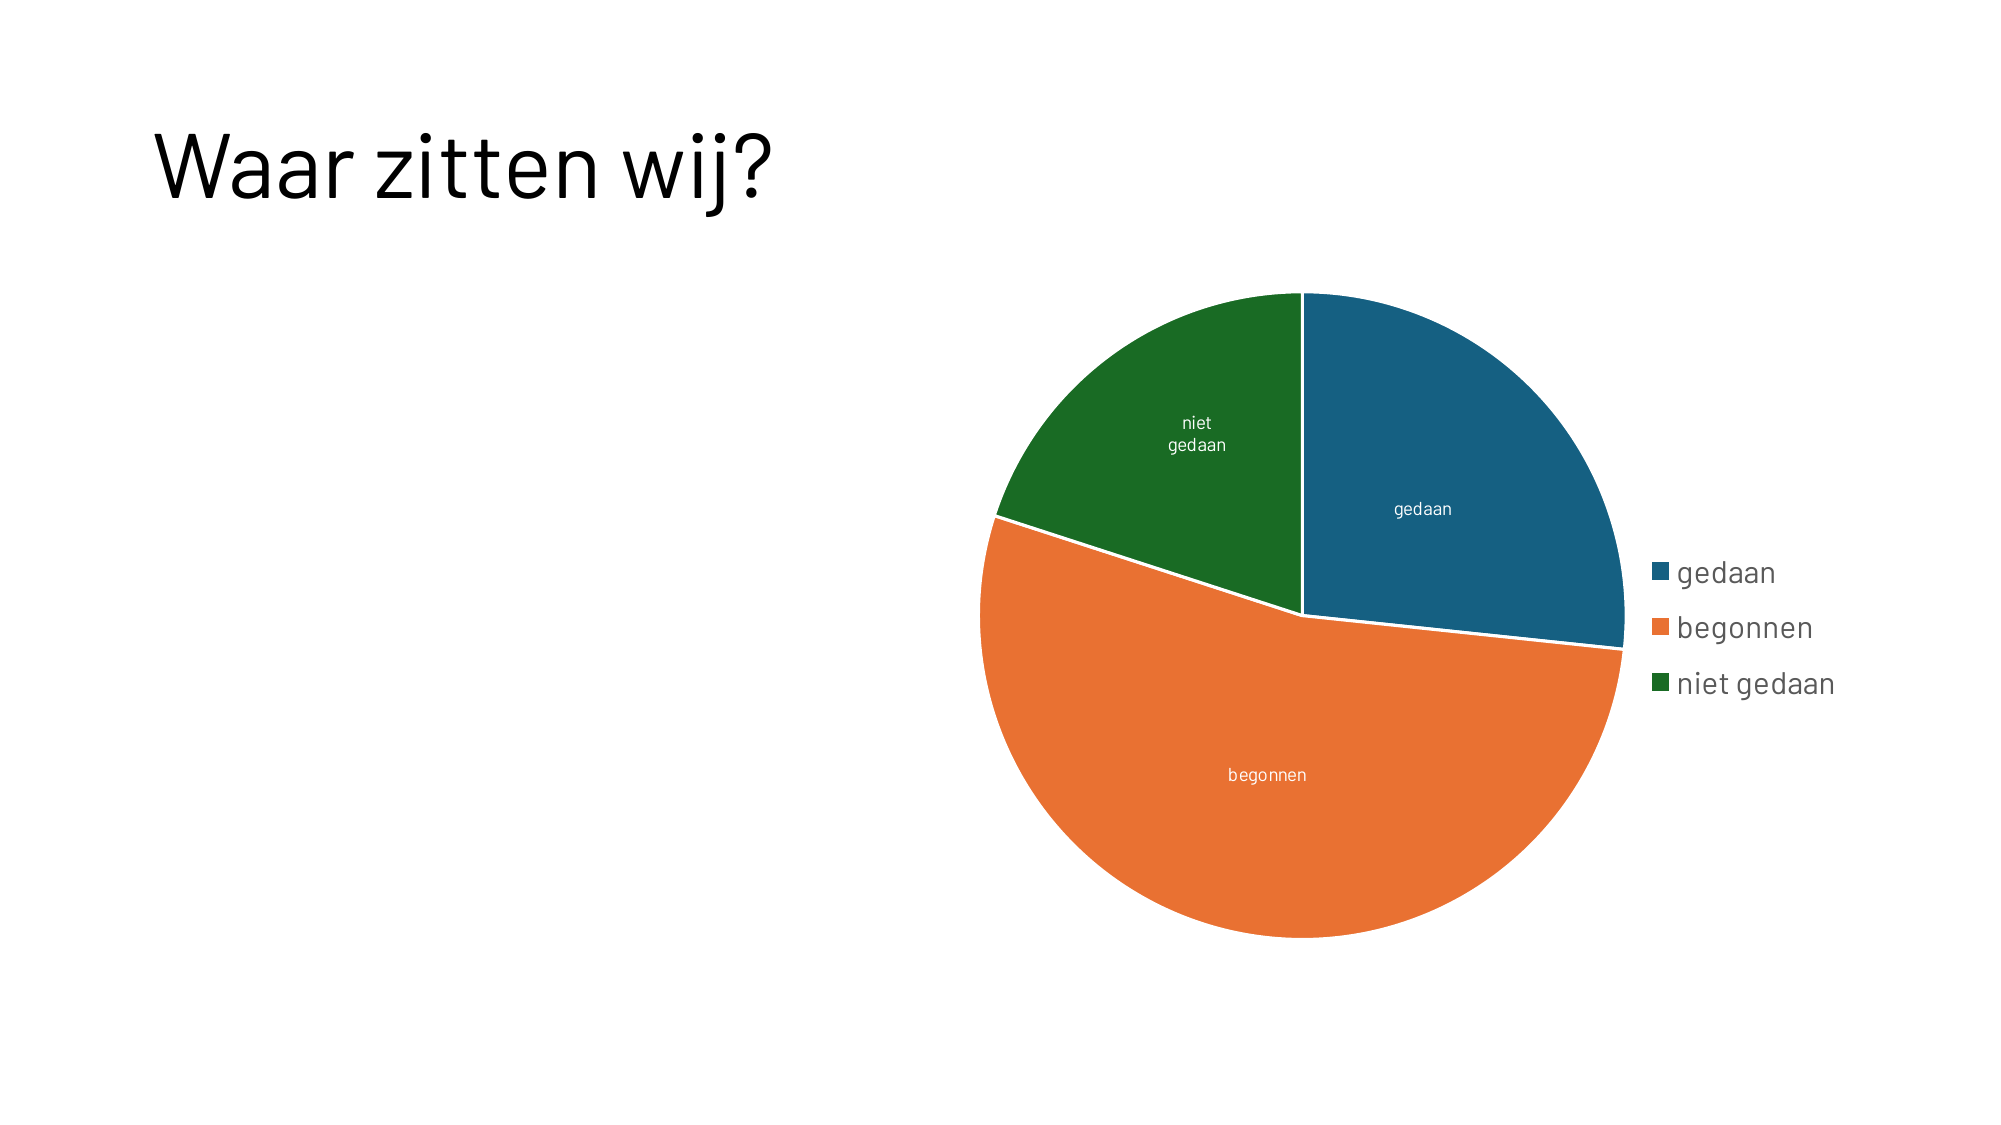

# Waar zitten wij?

### Chart

| Category |  |
|---|---|
| gedaan | 4.0 |
| begonnen  | 8.0 |
| niet gedaan | 3.0 |